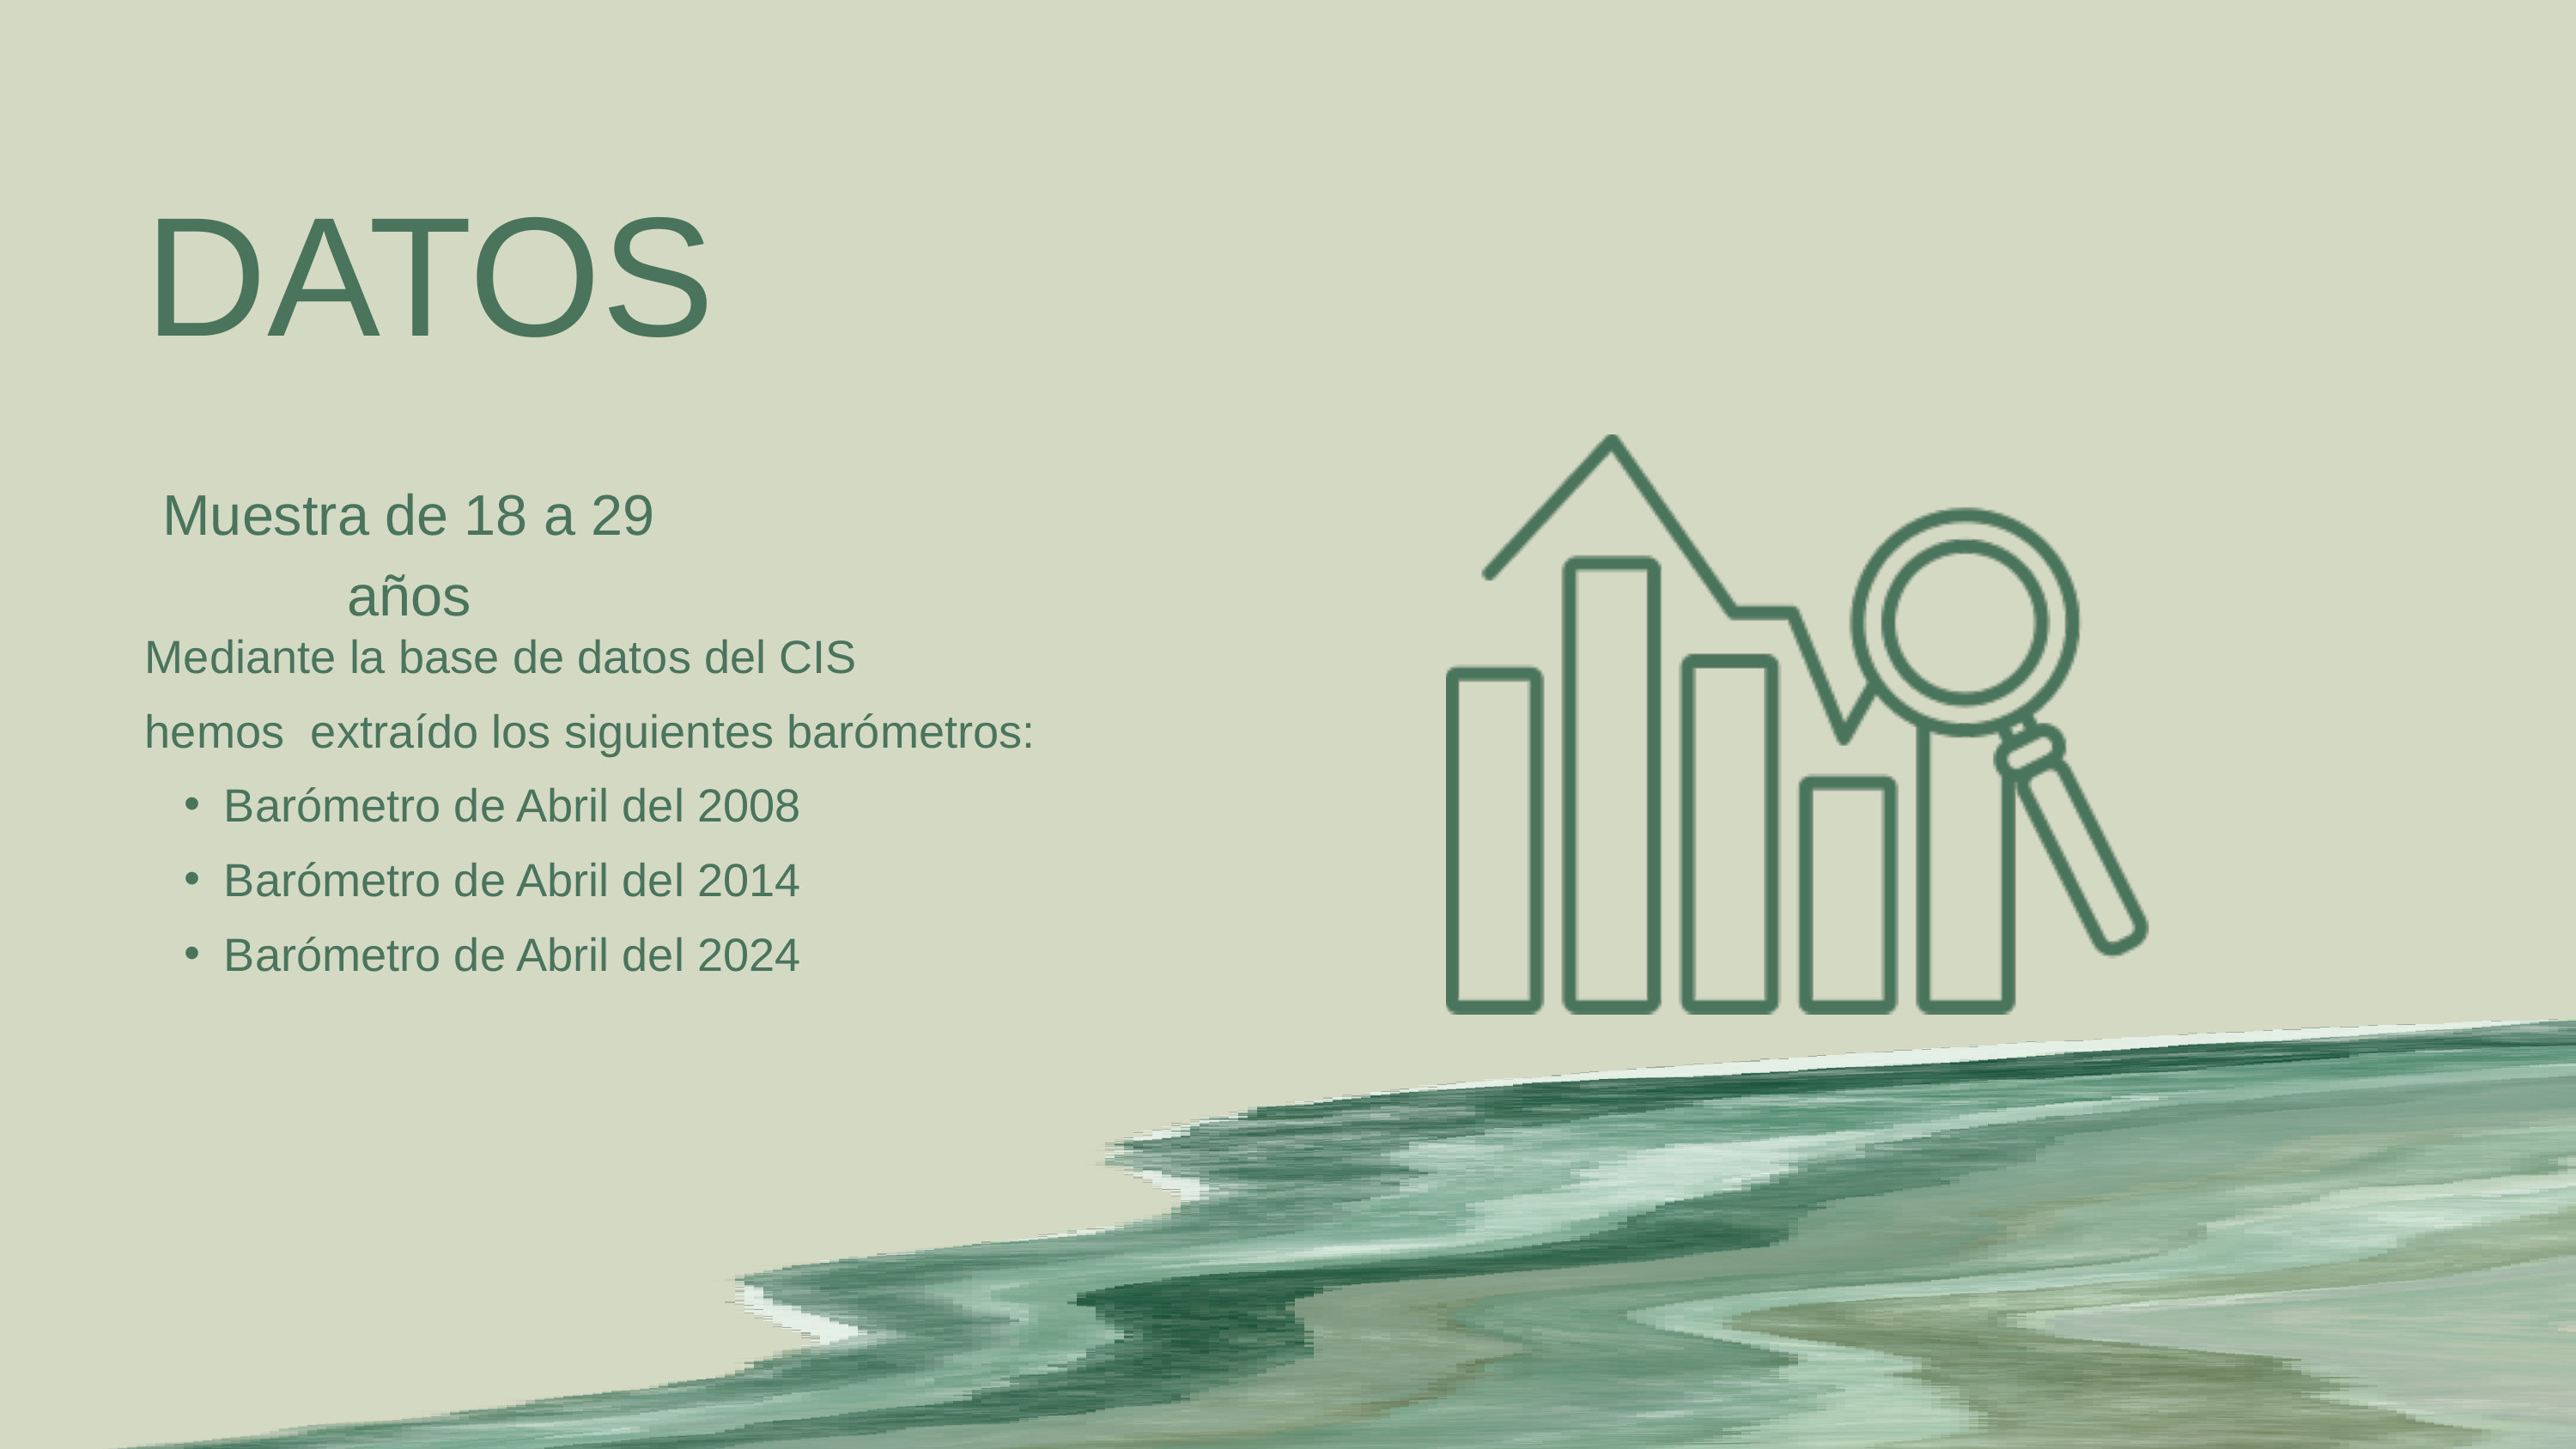

DATOS

Muestra de 18 a 29 años
Mediante la base de datos del CIS
hemos  extraído los siguientes barómetros:
Barómetro de Abril del 2008
Barómetro de Abril del 2014
Barómetro de Abril del 2024